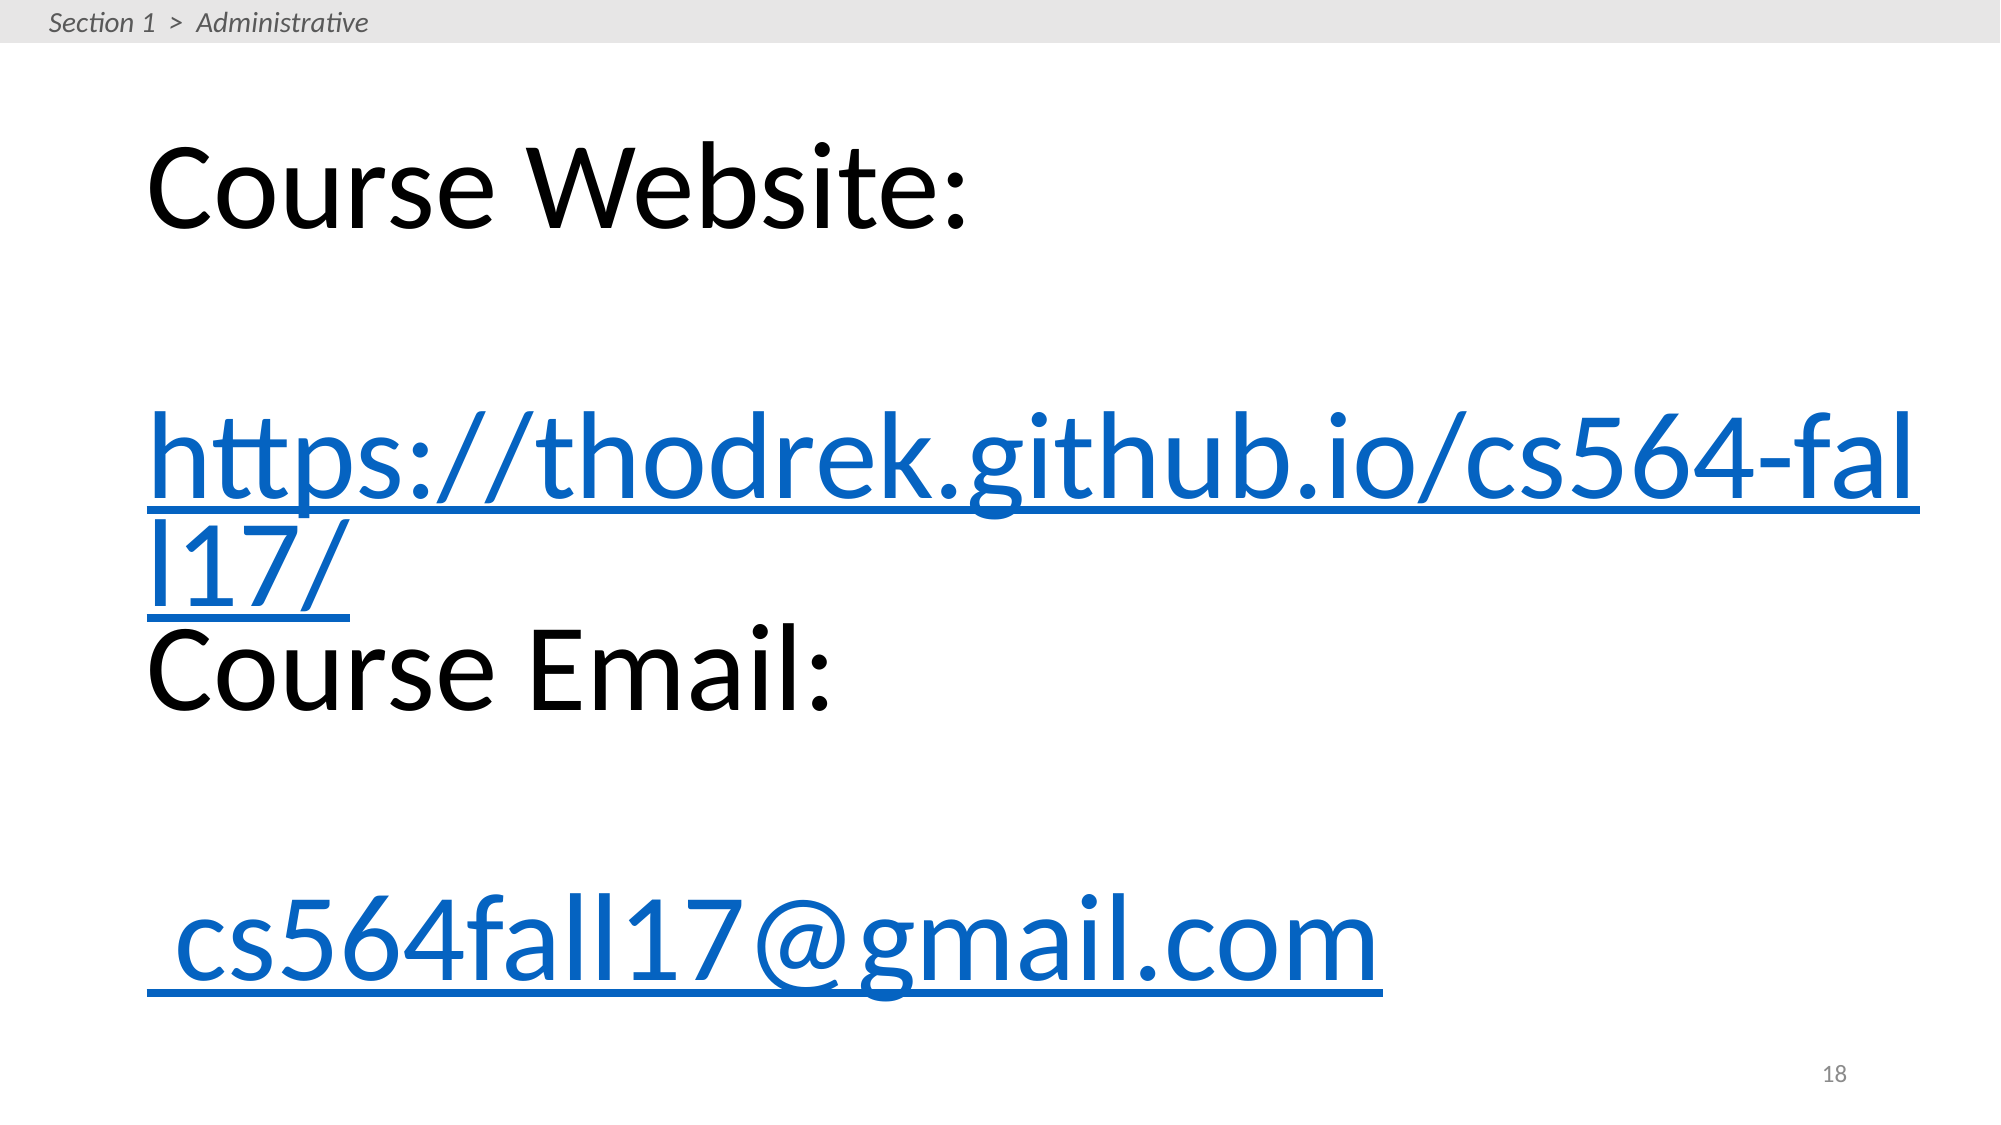

Section 1  >  Administrative
# Course Website: https://thodrek.github.io/cs564-fall17/
Course Email:
 cs564fall17@gmail.com
18